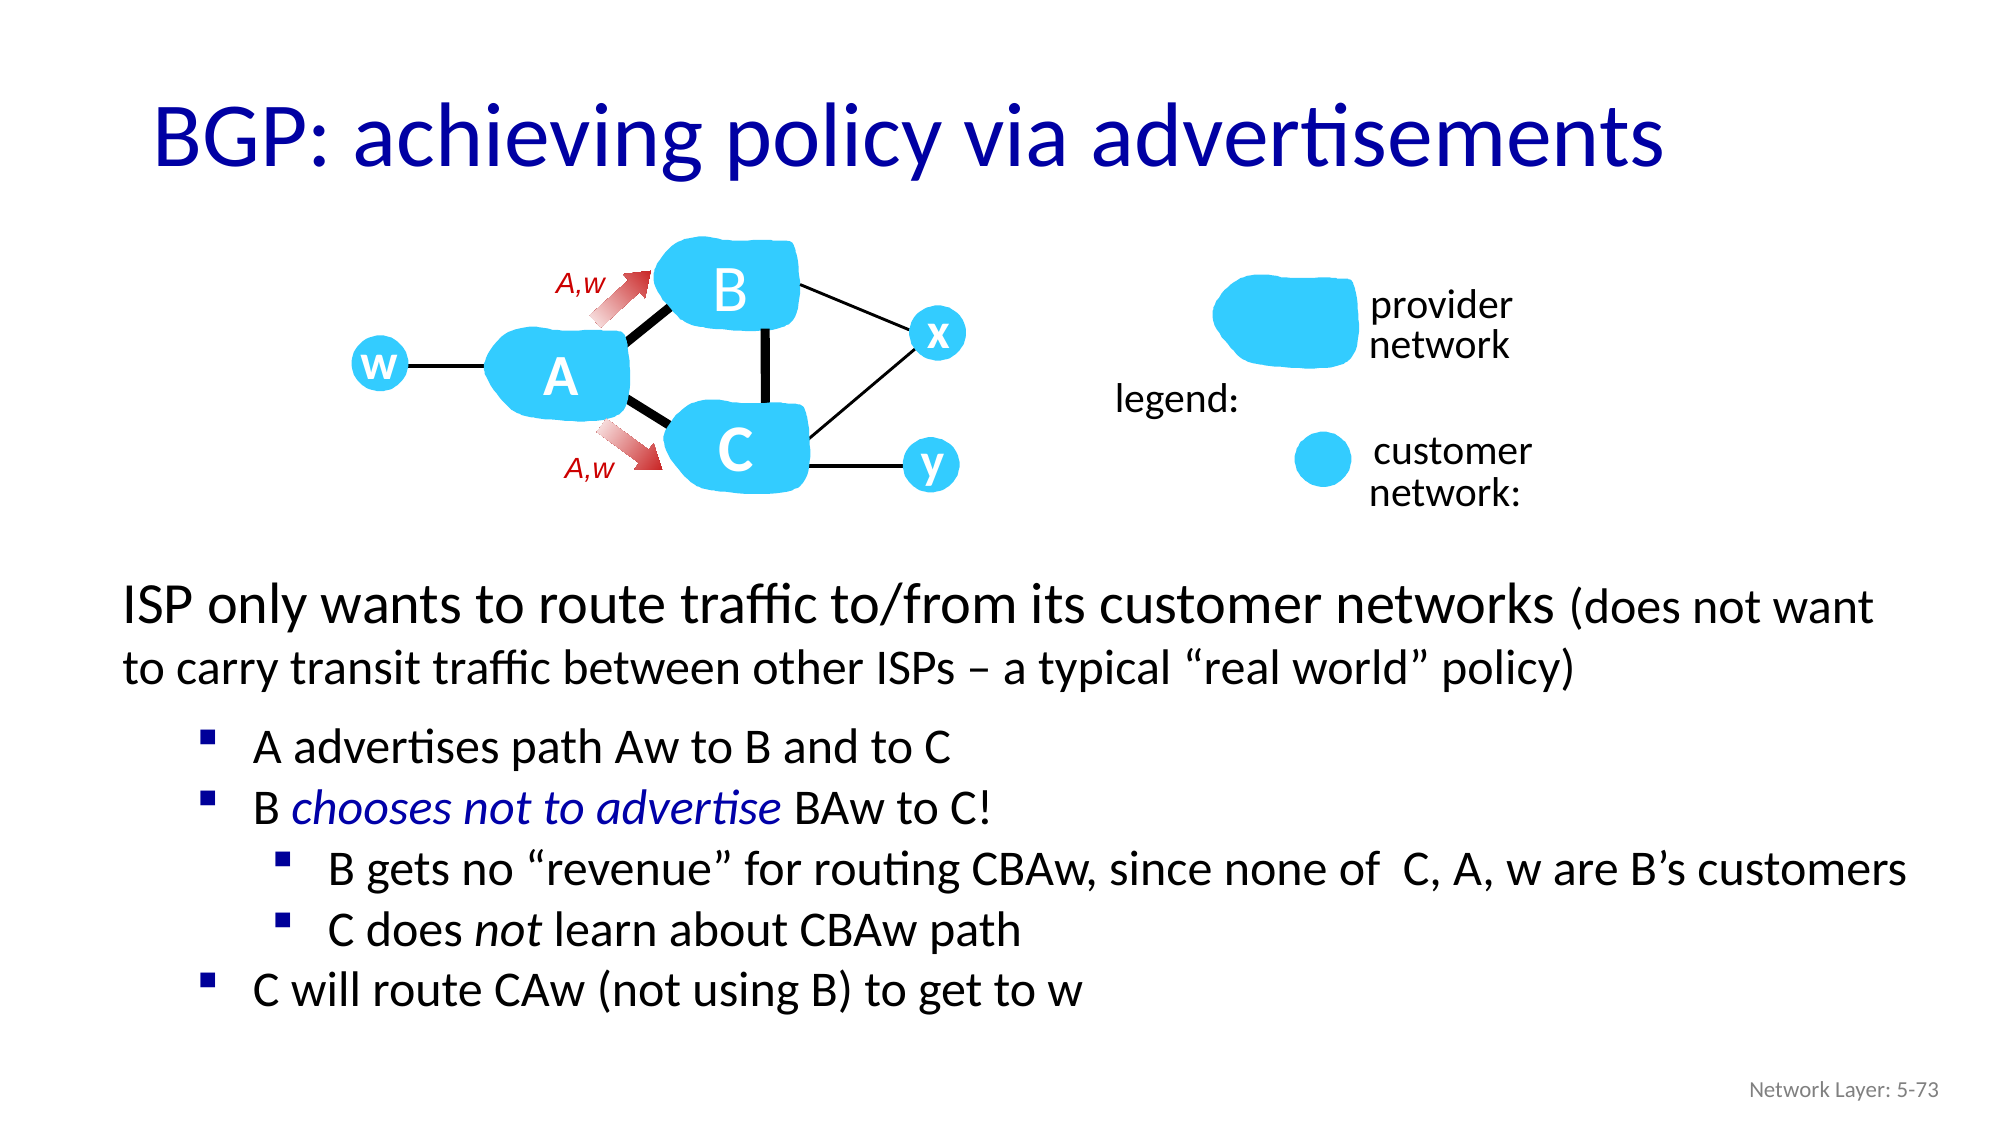

# BGP: achieving policy via advertisements

B
A,w

provider

network

legend:

customer

network:

x

A

w

C

y

A,w

ISP only wants to route traffic to/from its customer networks (does not want to carry transit traffic between other ISPs – a typical “real world” policy)

A advertises path Aw to B and to C
B chooses not to advertise BAw to C!
B gets no “revenue” for routing CBAw, since none of  C, A, w are B’s customers
C does not learn about CBAw path
C will route CAw (not using B) to get to w
Network Layer: 5-73